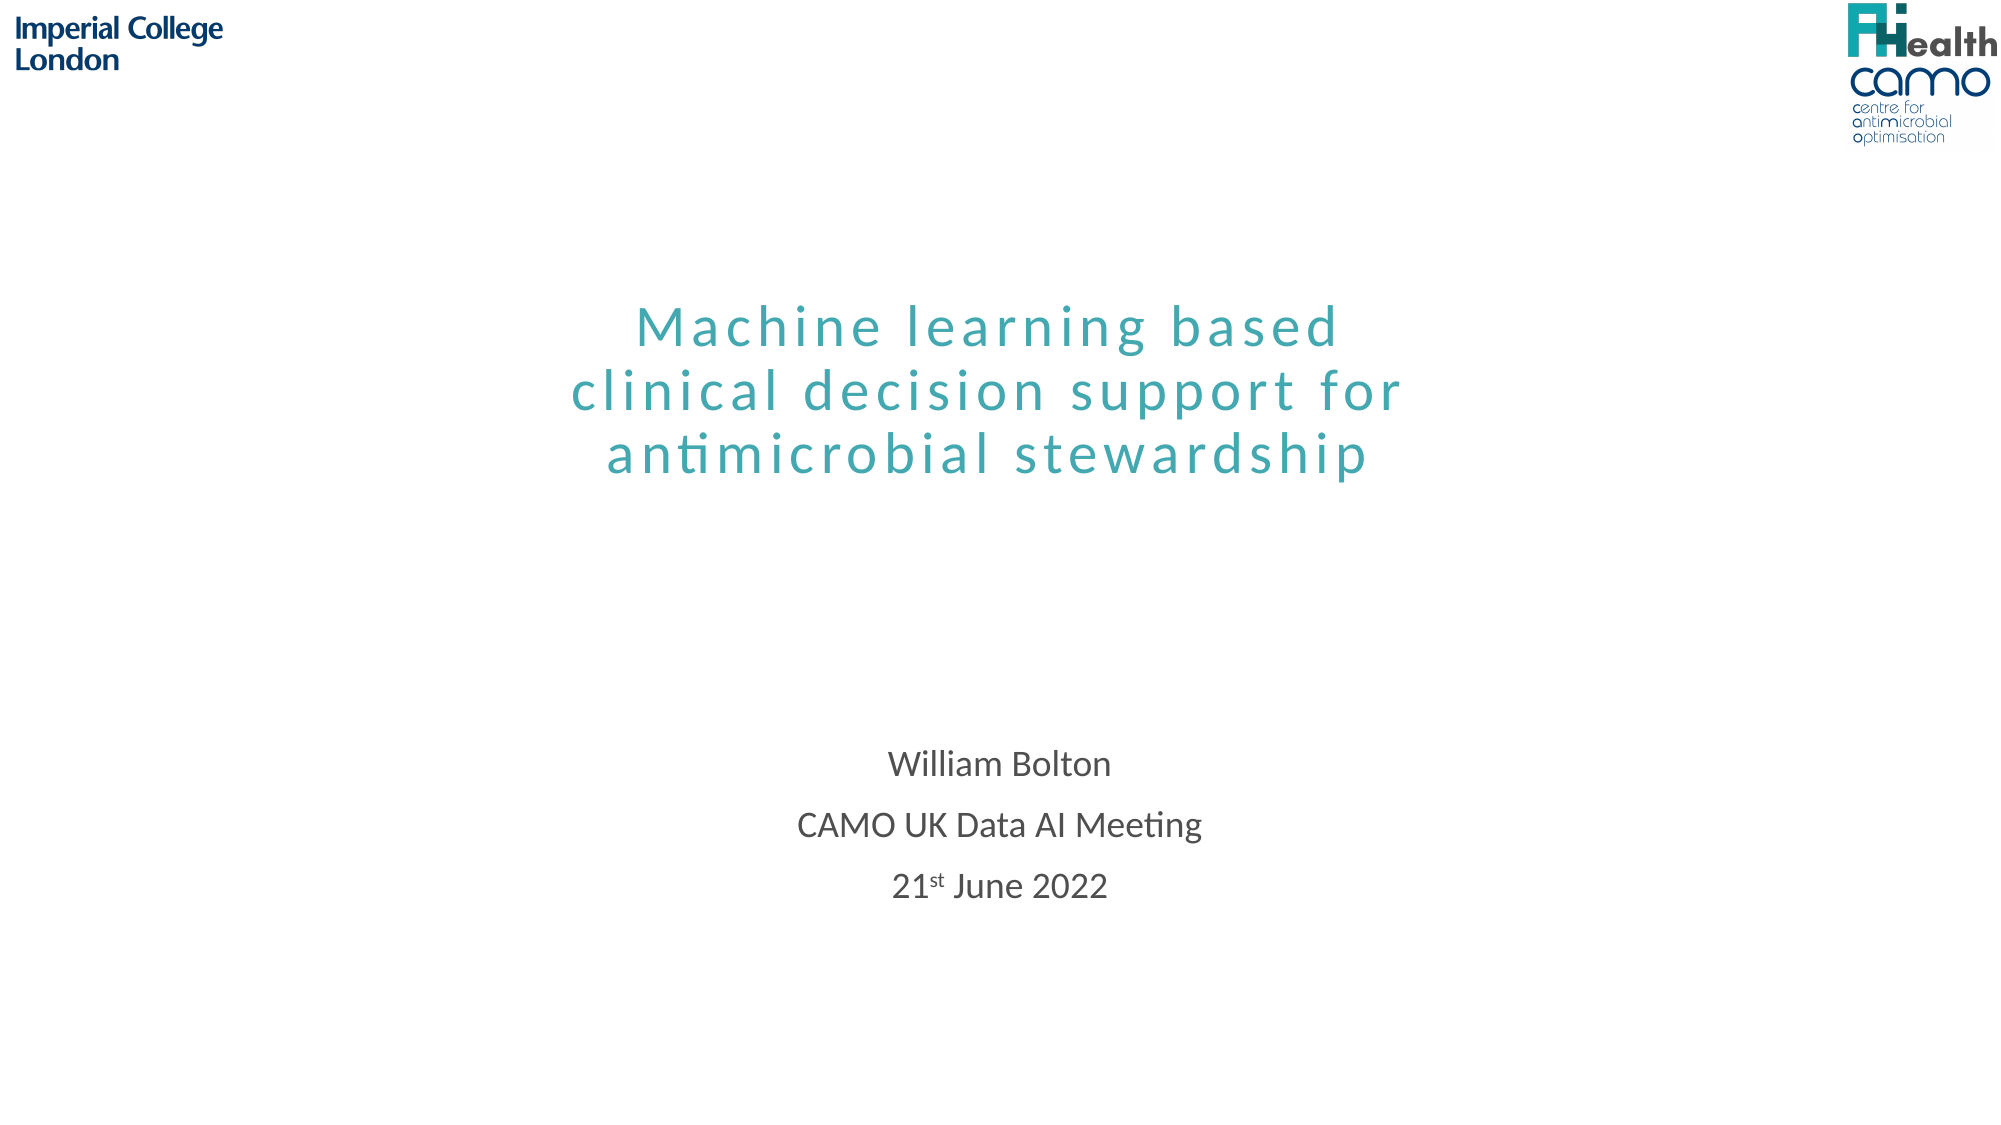

# Machine learning based clinical decision support for antimicrobial stewardship

William Bolton
CAMO UK Data AI Meeting
21st June 2022